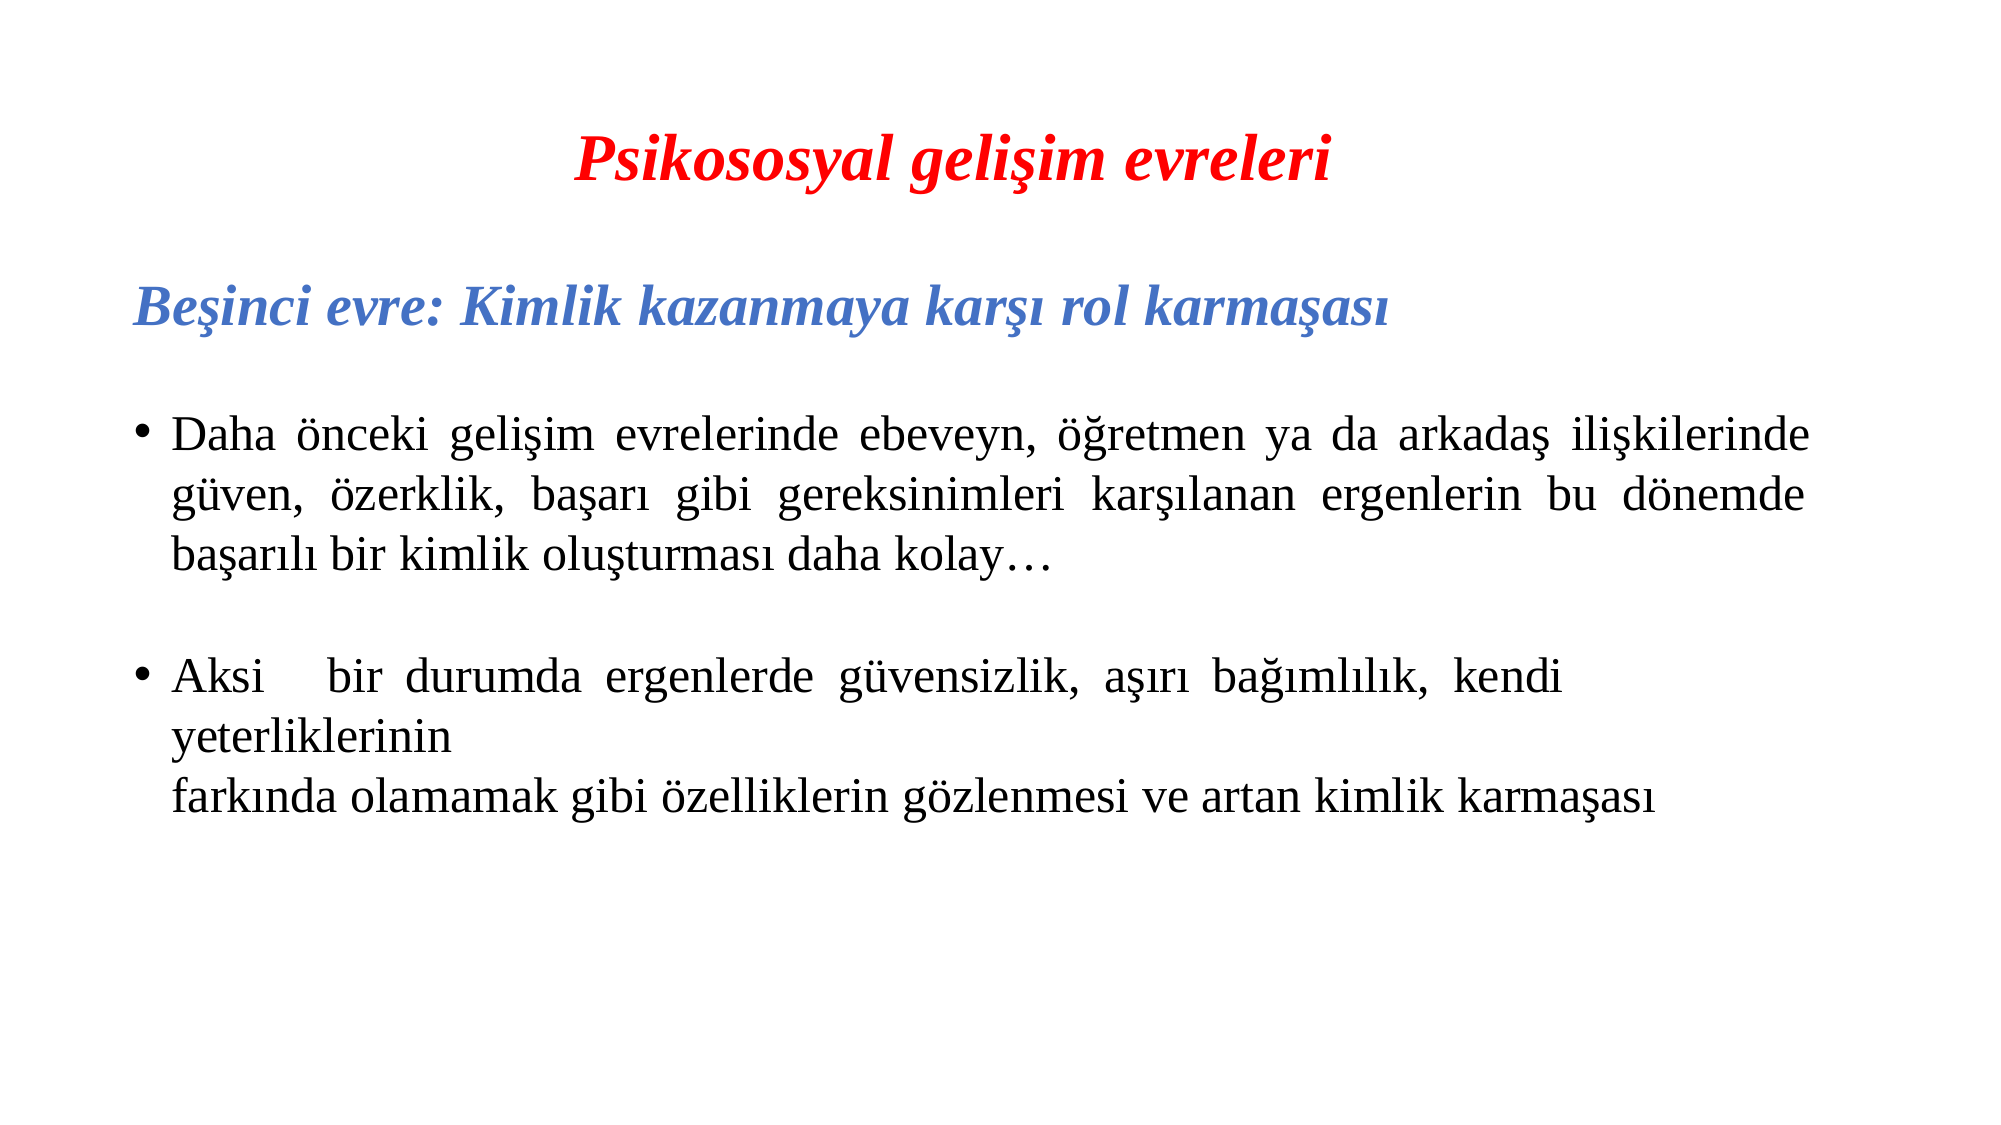

# Psikososyal gelişim evreleri
Beşinci evre: Kimlik kazanmaya karşı rol karmaşası

Daha önceki gelişim evrelerinde ebeveyn, öğretmen ya da arkadaş ilişkilerinde  güven, özerklik, başarı gibi gereksinimleri karşılanan ergenlerin bu dönemde  başarılı bir kimlik oluşturması daha kolay…

Aksi	bir	durumda	ergenlerde	güvensizlik,	aşırı	bağımlılık,	kendi	yeterliklerinin
farkında olamamak gibi özelliklerin gözlenmesi ve artan kimlik karmaşası